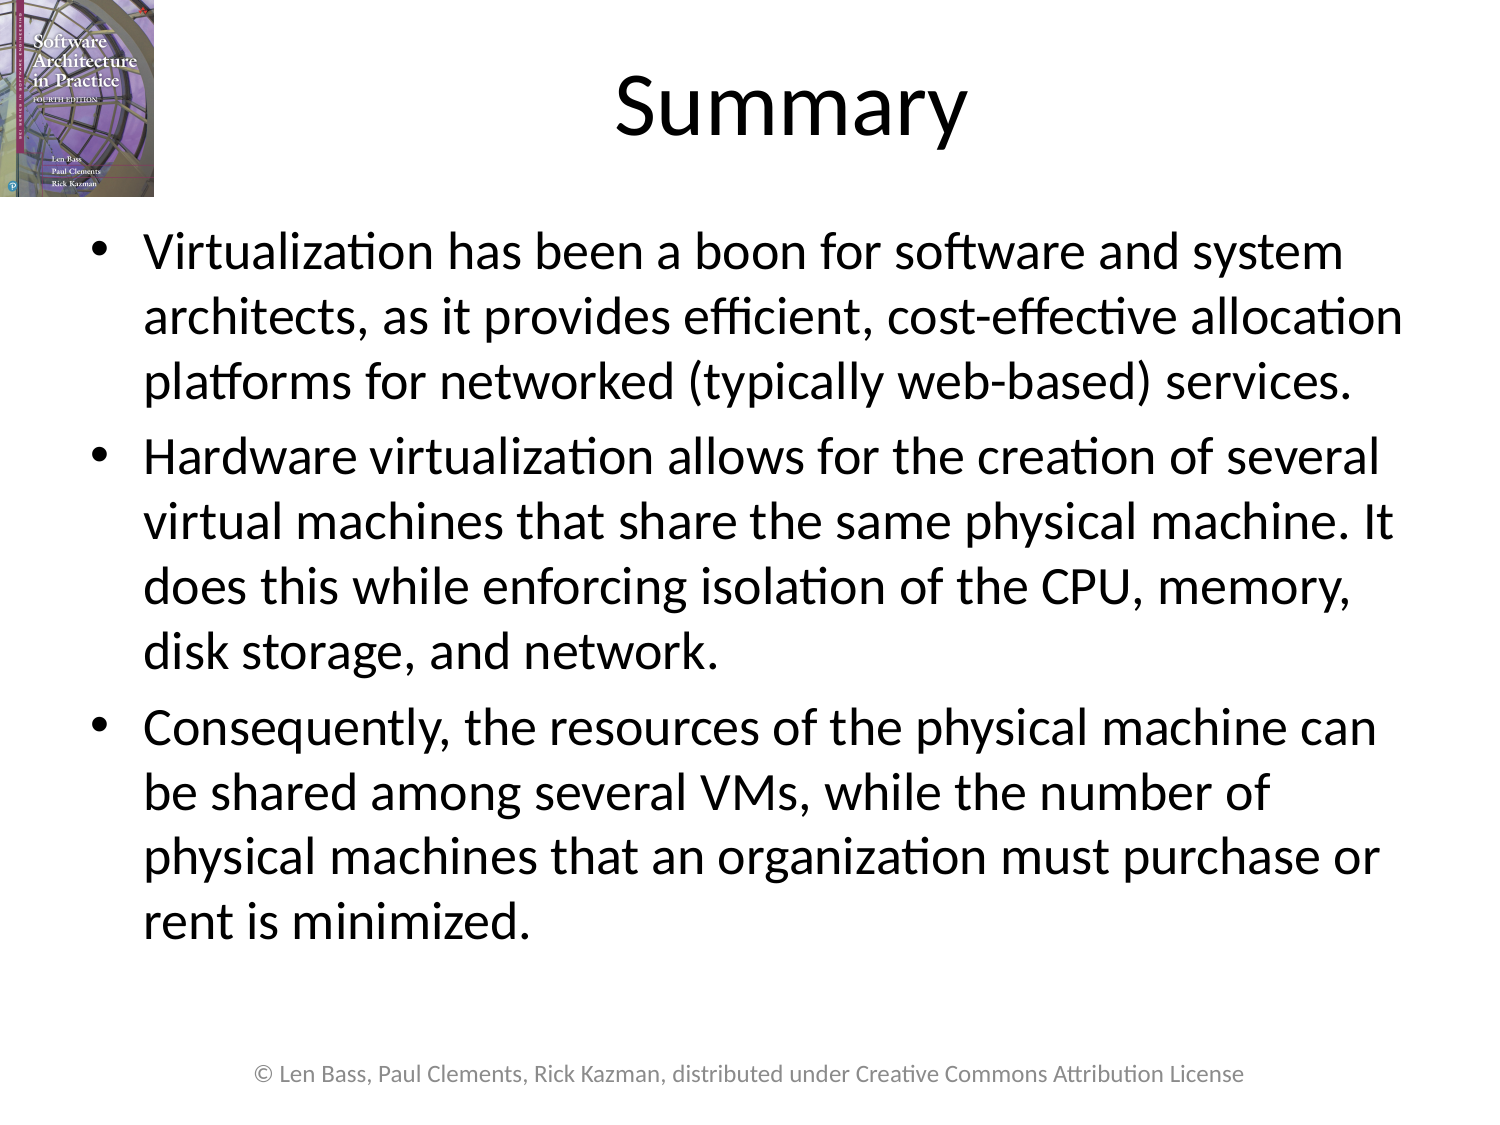

# Summary
Virtualization has been a boon for software and system architects, as it provides efficient, cost-effective allocation platforms for networked (typically web-based) services.
Hardware virtualization allows for the creation of several virtual machines that share the same physical machine. It does this while enforcing isolation of the CPU, memory, disk storage, and network.
Consequently, the resources of the physical machine can be shared among several VMs, while the number of physical machines that an organization must purchase or rent is minimized.

© Len Bass, Paul Clements, Rick Kazman, distributed under Creative Commons Attribution License